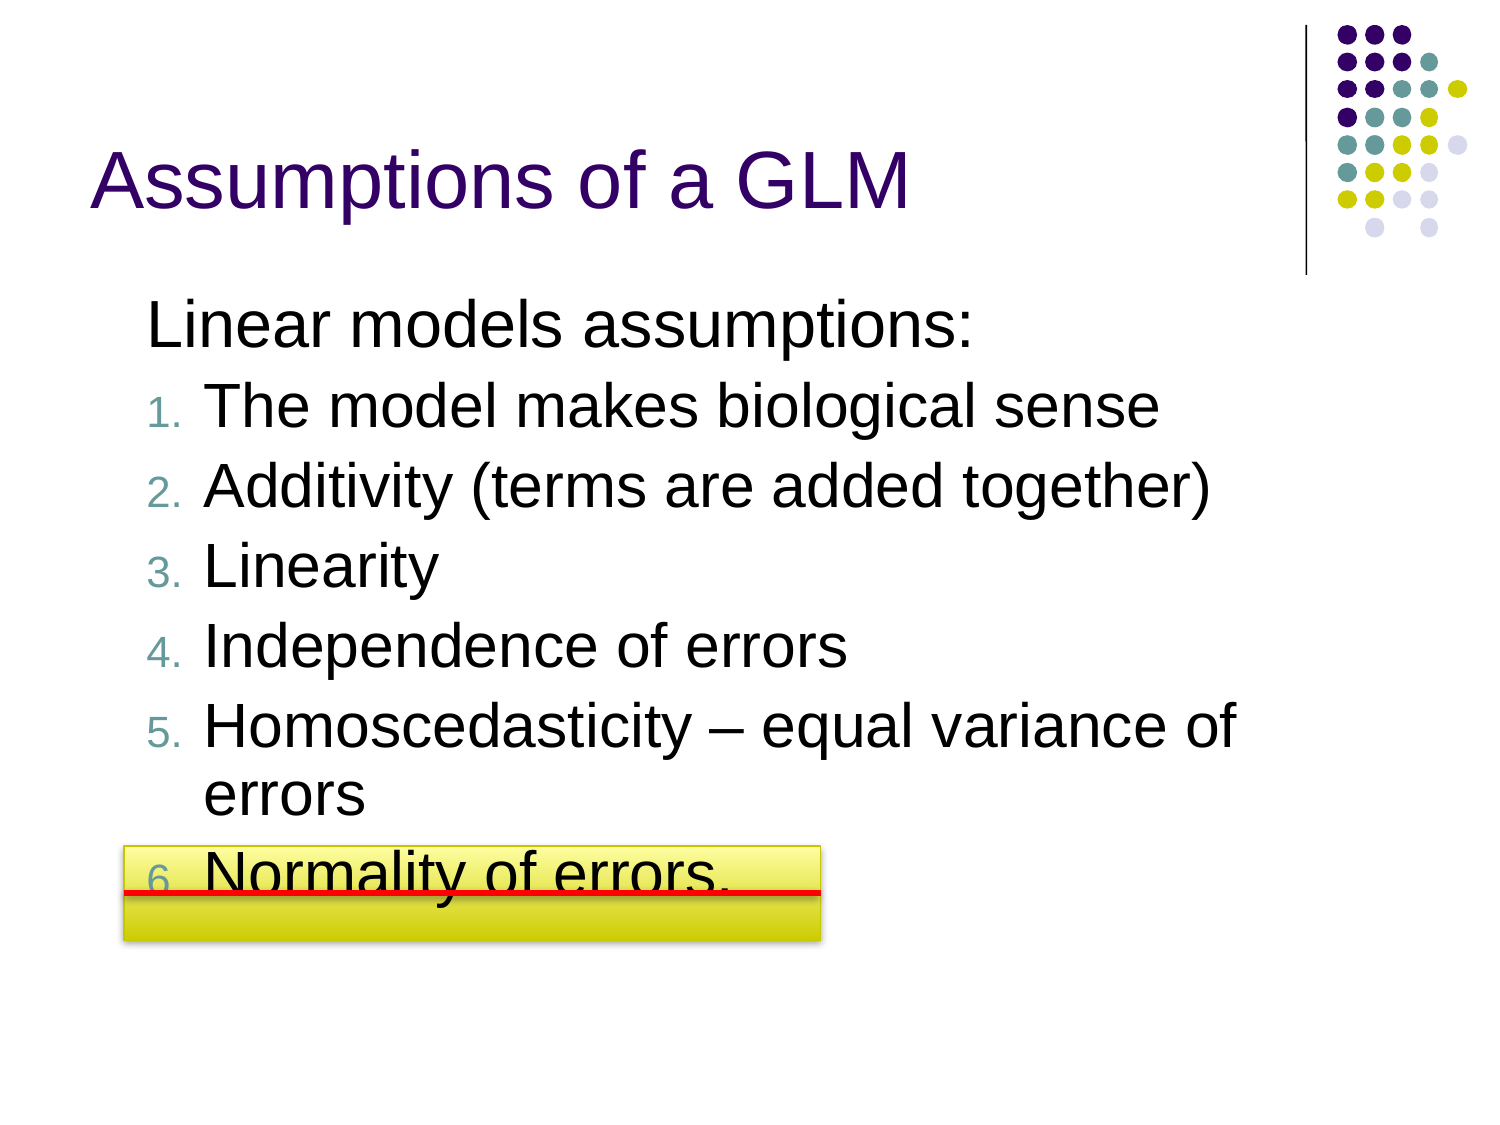

# Assumptions of a GLM
Linear models assumptions:
The model makes biological sense
Additivity (terms are added together)
Linearity
Independence of errors
Homoscedasticity – equal variance of errors
Normality of errors.